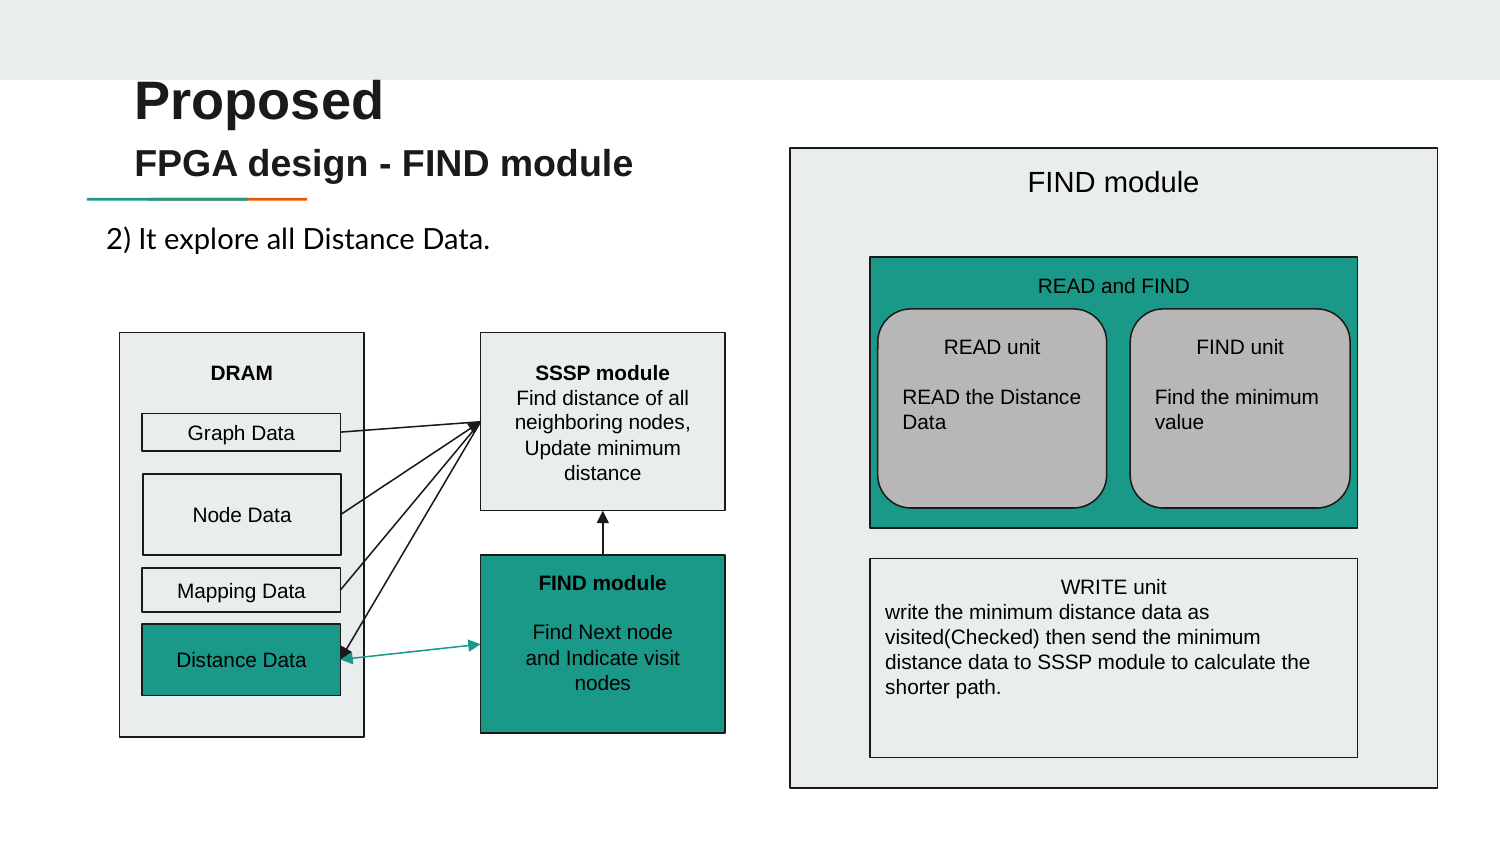

# Proposed
FPGA design - FIND module

FIND module
2) It explore all Distance Data.
READ and FIND
READ unit

READ the Distance Data
FIND unit

Find the minimum value
DRAM

SSSP module
Find distance of all neighboring nodes,
Update minimum distance
Graph Data
Node Data
FIND module

Find Next node
and Indicate visit nodes

WRITE unit
write the minimum distance data as visited(Checked) then send the minimum distance data to SSSP module to calculate the shorter path.
Mapping Data
Distance Data